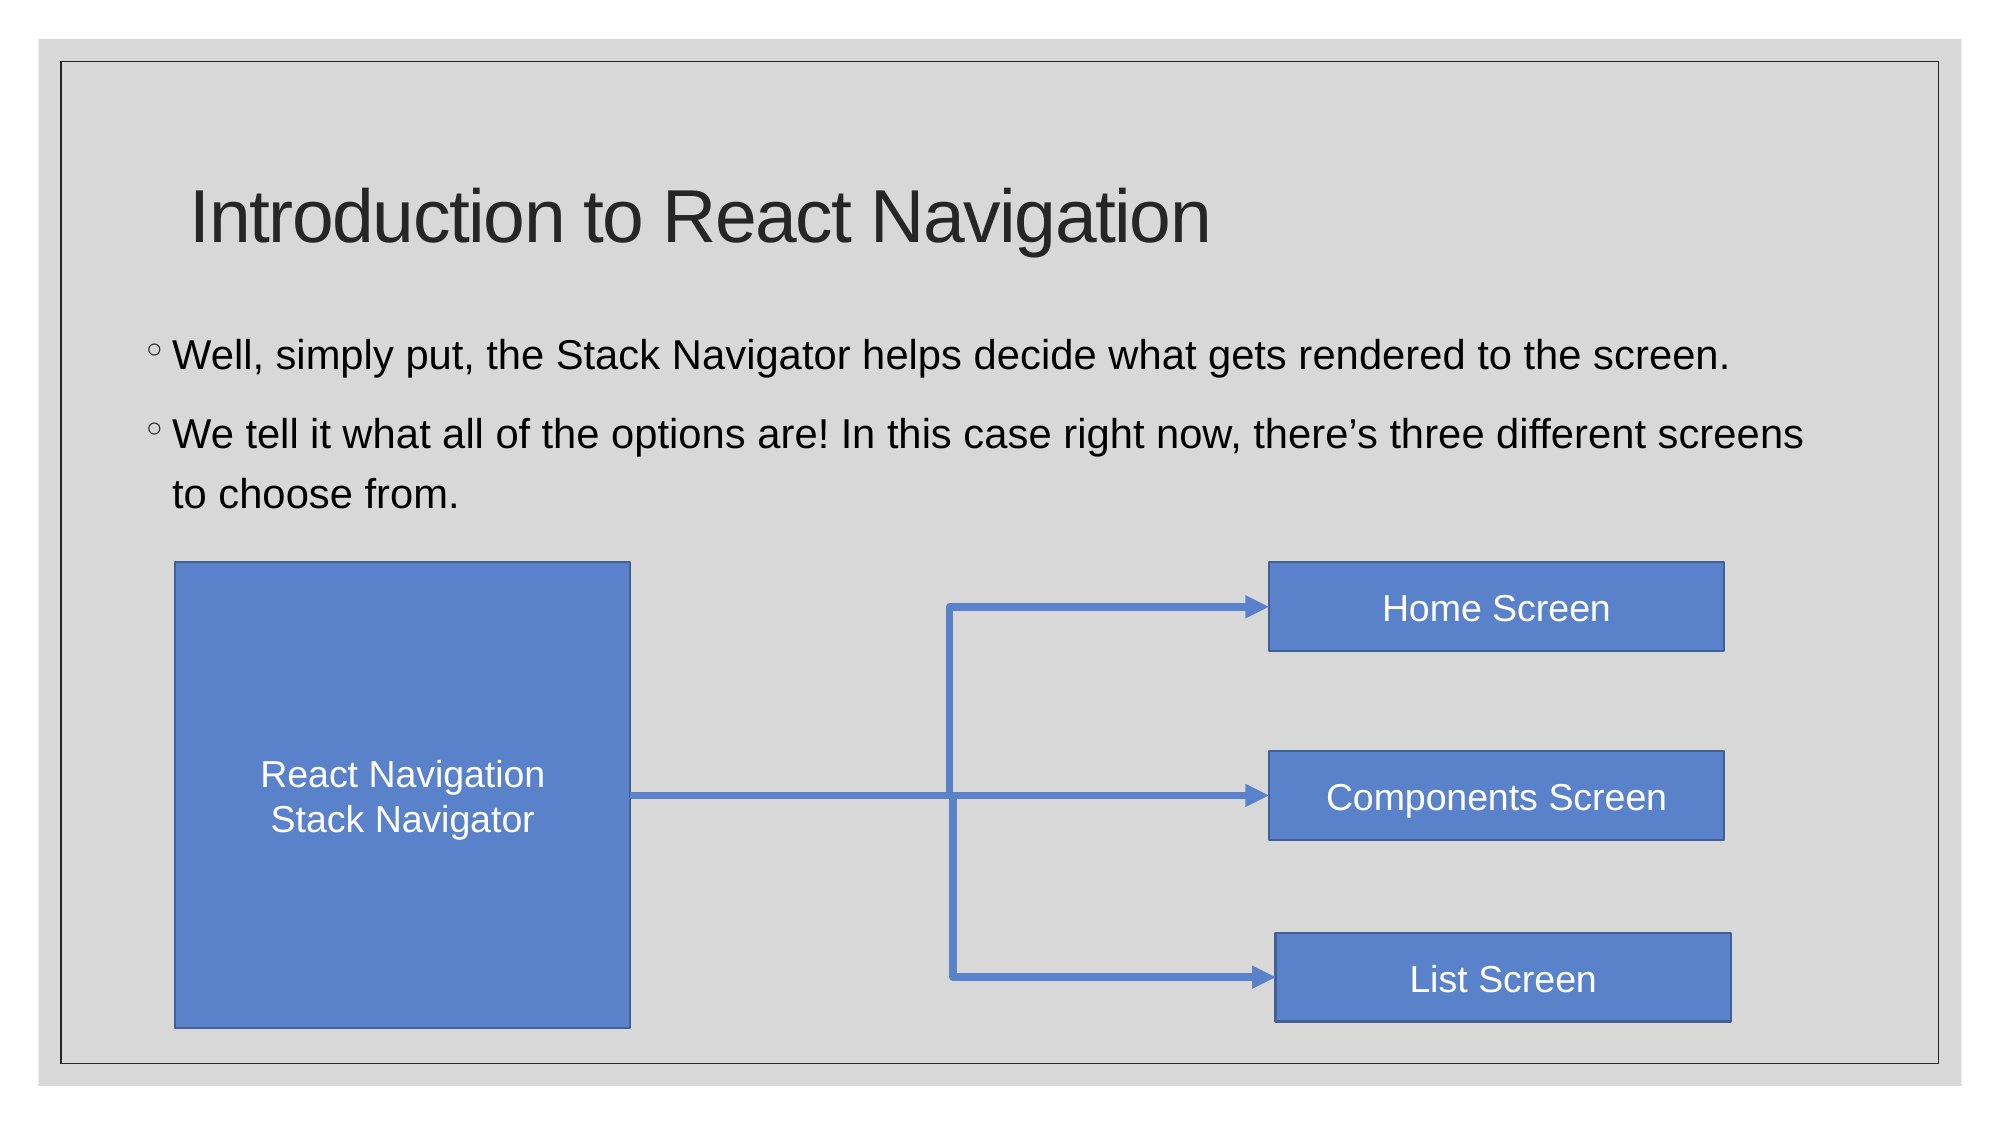

# Introduction to React Navigation
Well, simply put, the Stack Navigator helps decide what gets rendered to the screen.
We tell it what all of the options are! In this case right now, there’s three different screens to choose from.
React Navigation
Stack Navigator
Home Screen
Components Screen
List Screen